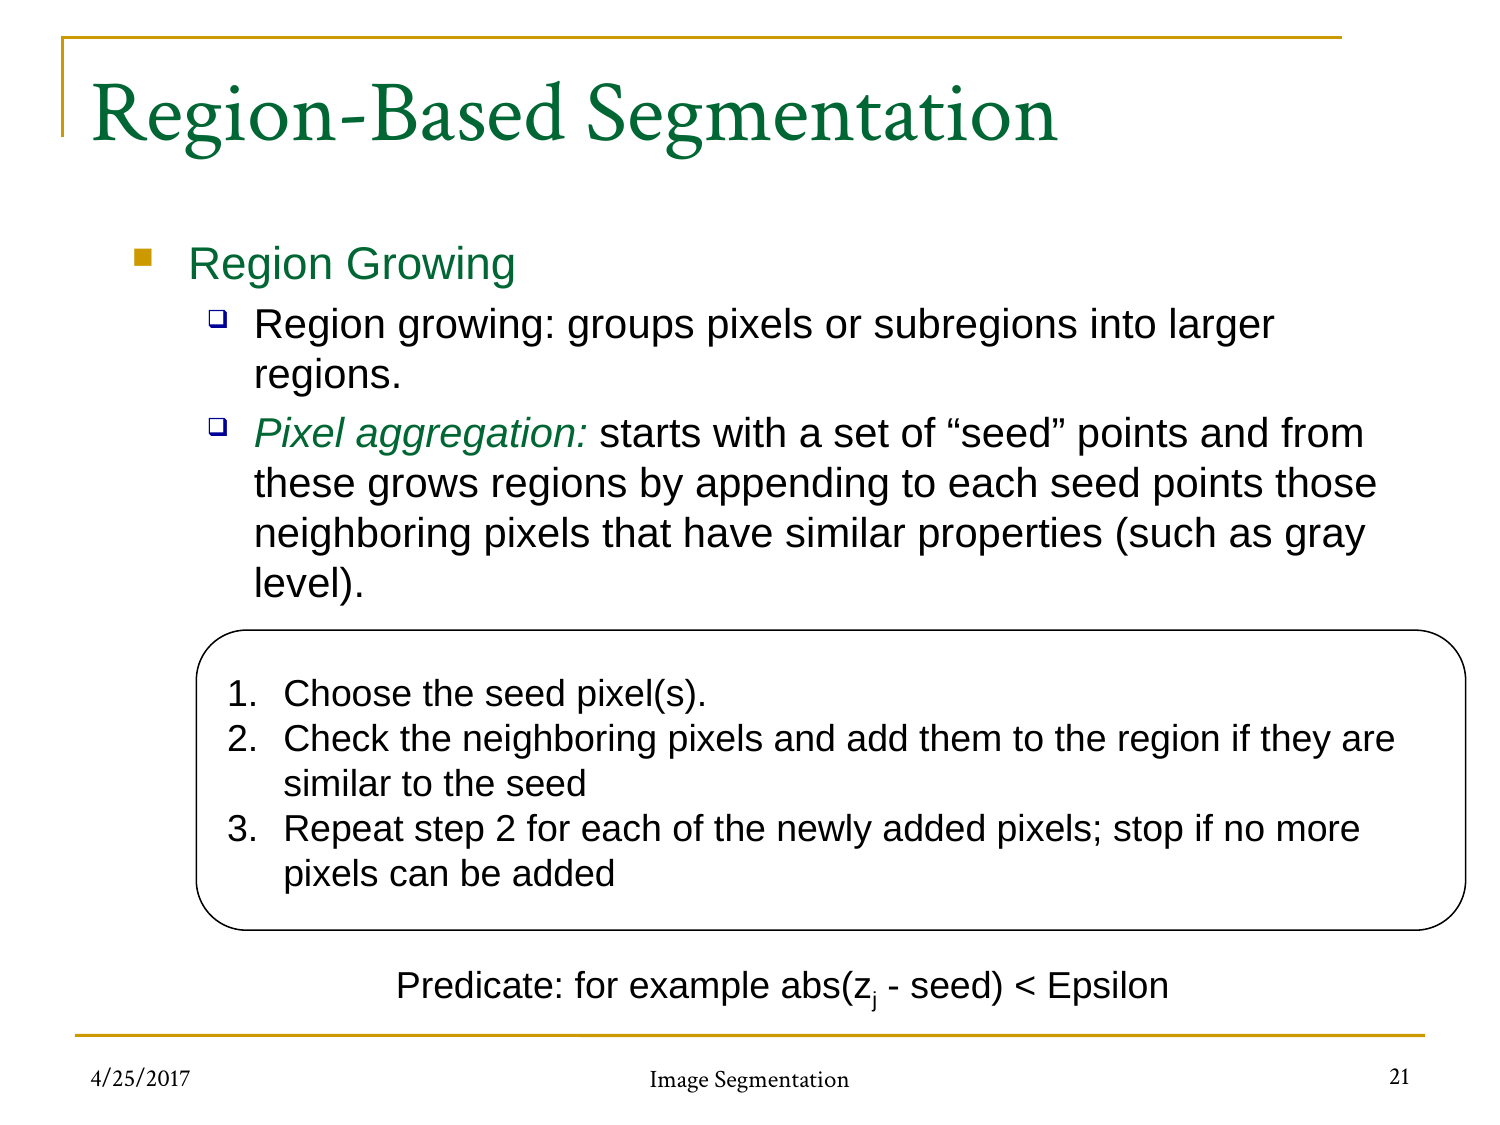

# Region-Based Segmentation
Region Growing
Region growing: groups pixels or subregions into larger regions.
Pixel aggregation: starts with a set of “seed” points and from these grows regions by appending to each seed points those neighboring pixels that have similar properties (such as gray level).

Choose the seed pixel(s).
Check the neighboring pixels and add them to the region if they are similar to the seed
Repeat step 2 for each of the newly added pixels; stop if no more pixels can be added

Predicate: for example abs(zj - seed) < Epsilon
4/25/2017
21
Image Segmentation